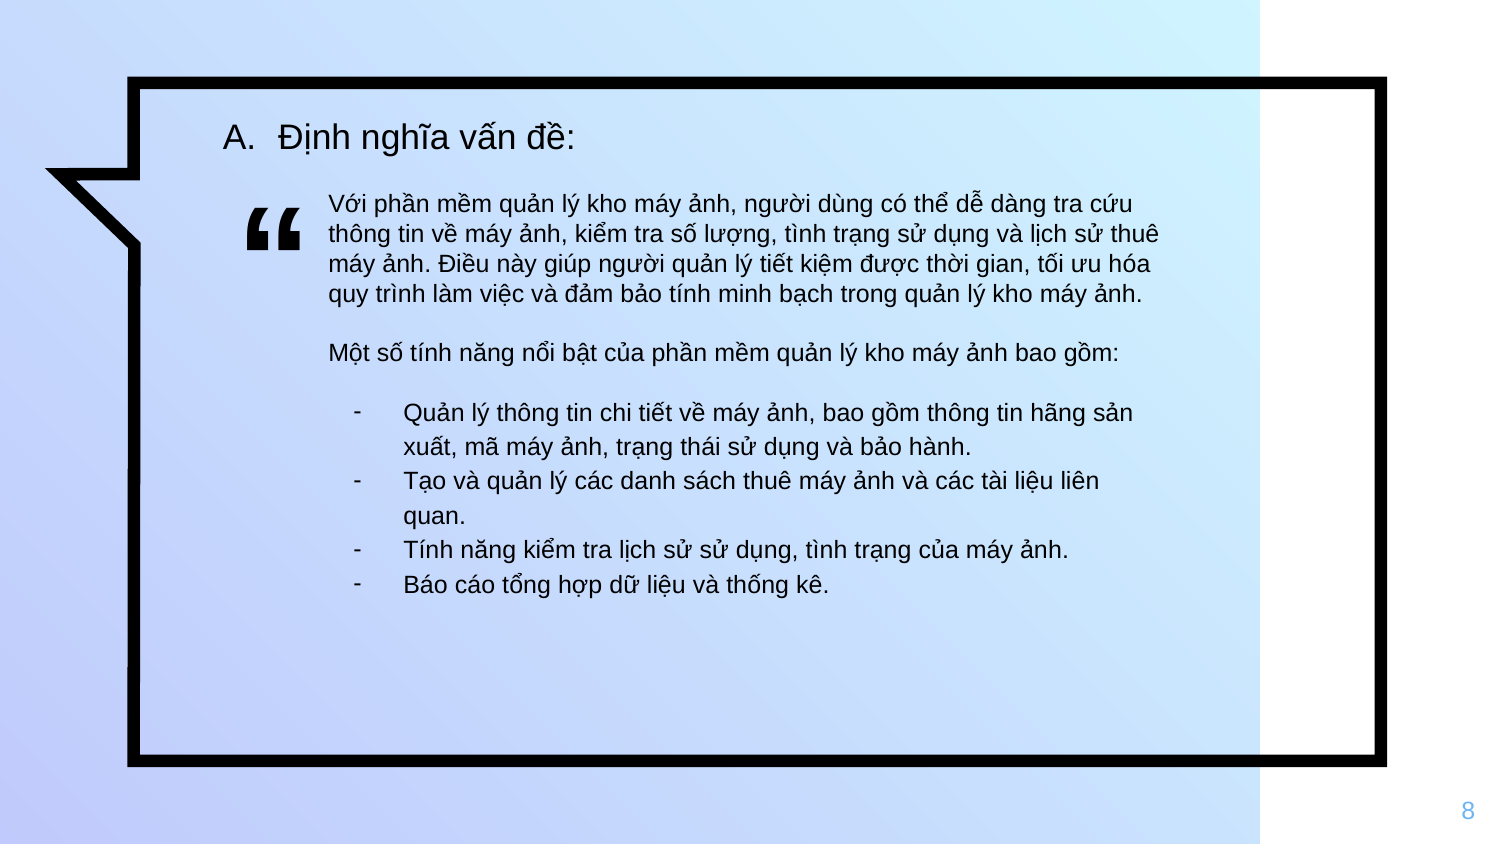

Định nghĩa vấn đề:
Với phần mềm quản lý kho máy ảnh, người dùng có thể dễ dàng tra cứu thông tin về máy ảnh, kiểm tra số lượng, tình trạng sử dụng và lịch sử thuê máy ảnh. Điều này giúp người quản lý tiết kiệm được thời gian, tối ưu hóa quy trình làm việc và đảm bảo tính minh bạch trong quản lý kho máy ảnh.
Một số tính năng nổi bật của phần mềm quản lý kho máy ảnh bao gồm:
Quản lý thông tin chi tiết về máy ảnh, bao gồm thông tin hãng sản xuất, mã máy ảnh, trạng thái sử dụng và bảo hành.
Tạo và quản lý các danh sách thuê máy ảnh và các tài liệu liên quan.
Tính năng kiểm tra lịch sử sử dụng, tình trạng của máy ảnh.
Báo cáo tổng hợp dữ liệu và thống kê.

8